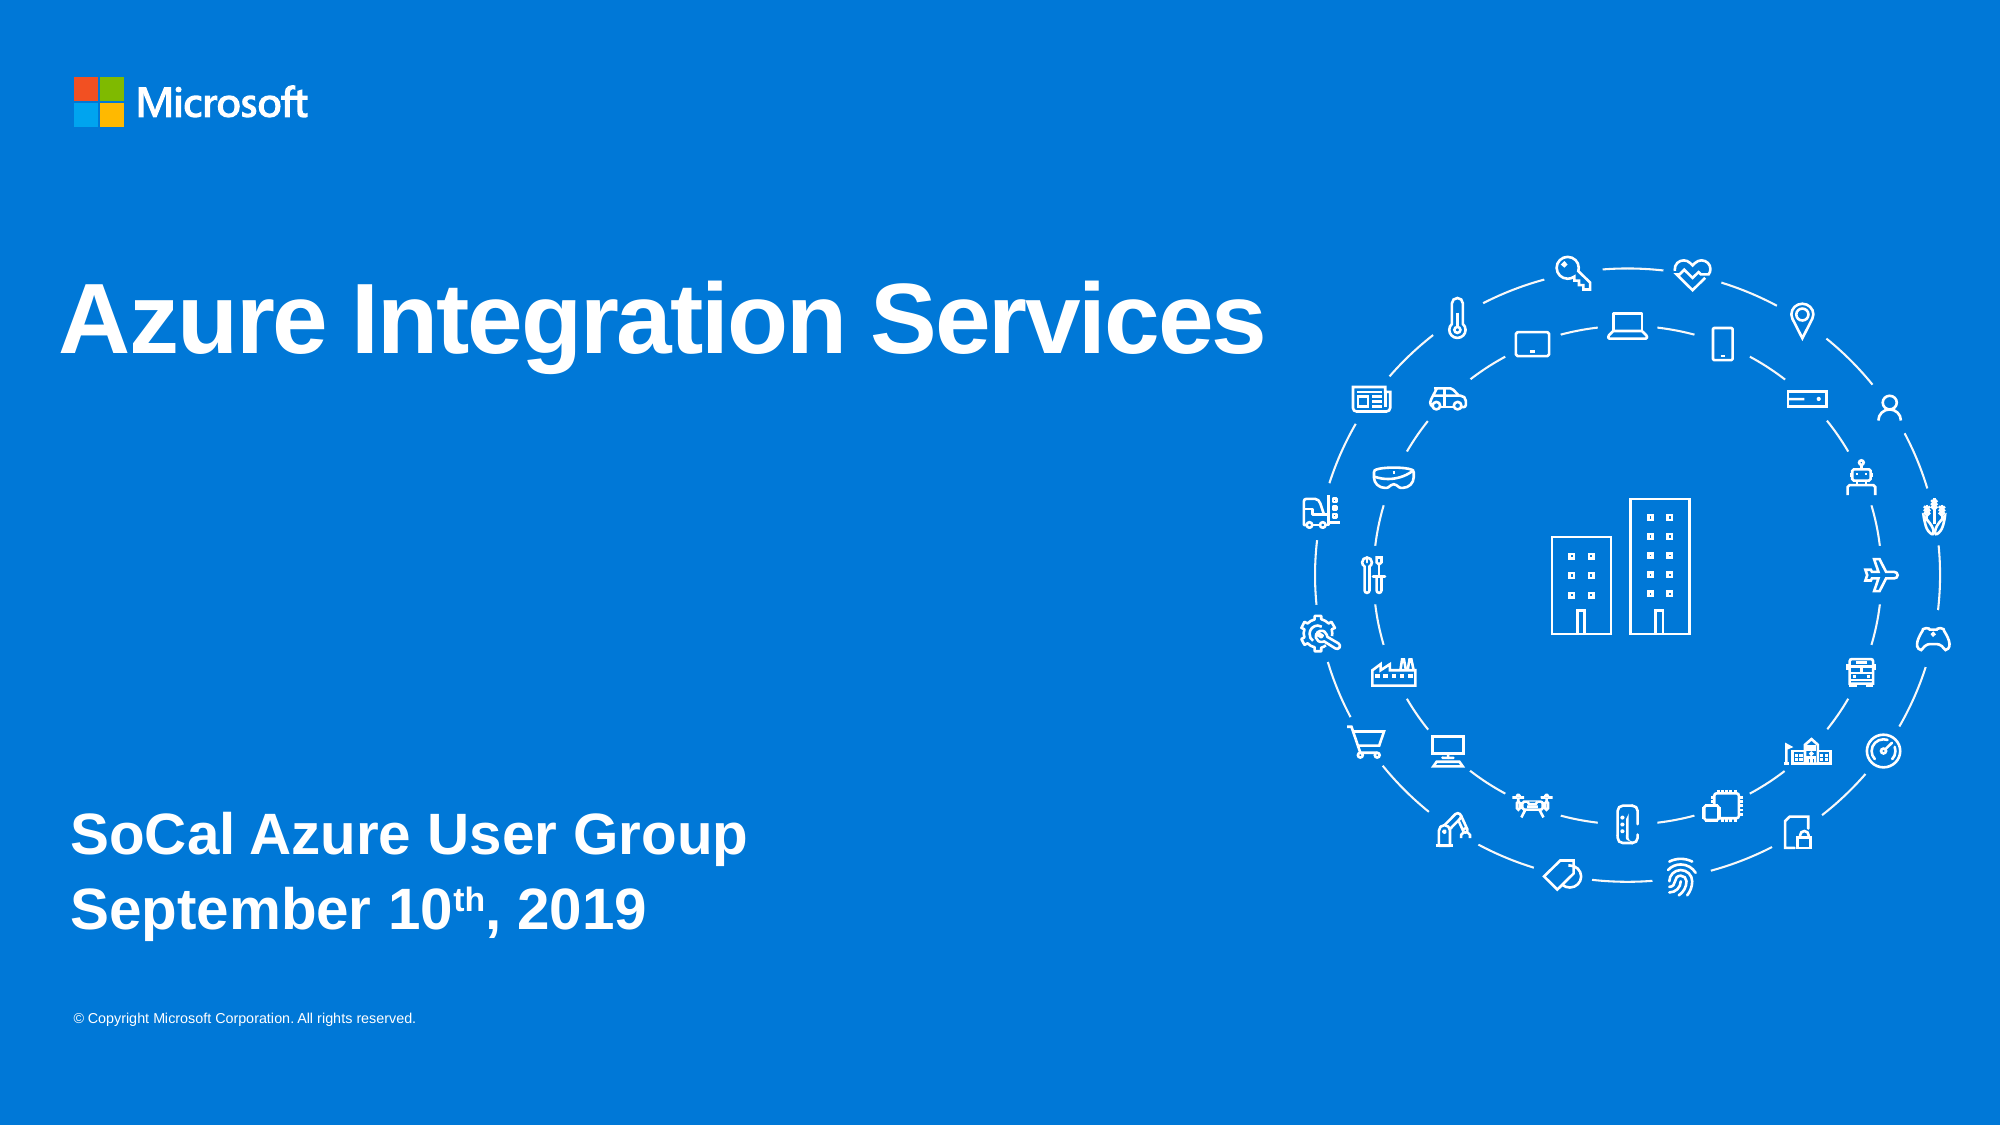

Azure Integration Services
SoCal Azure User Group
September 10th, 2019